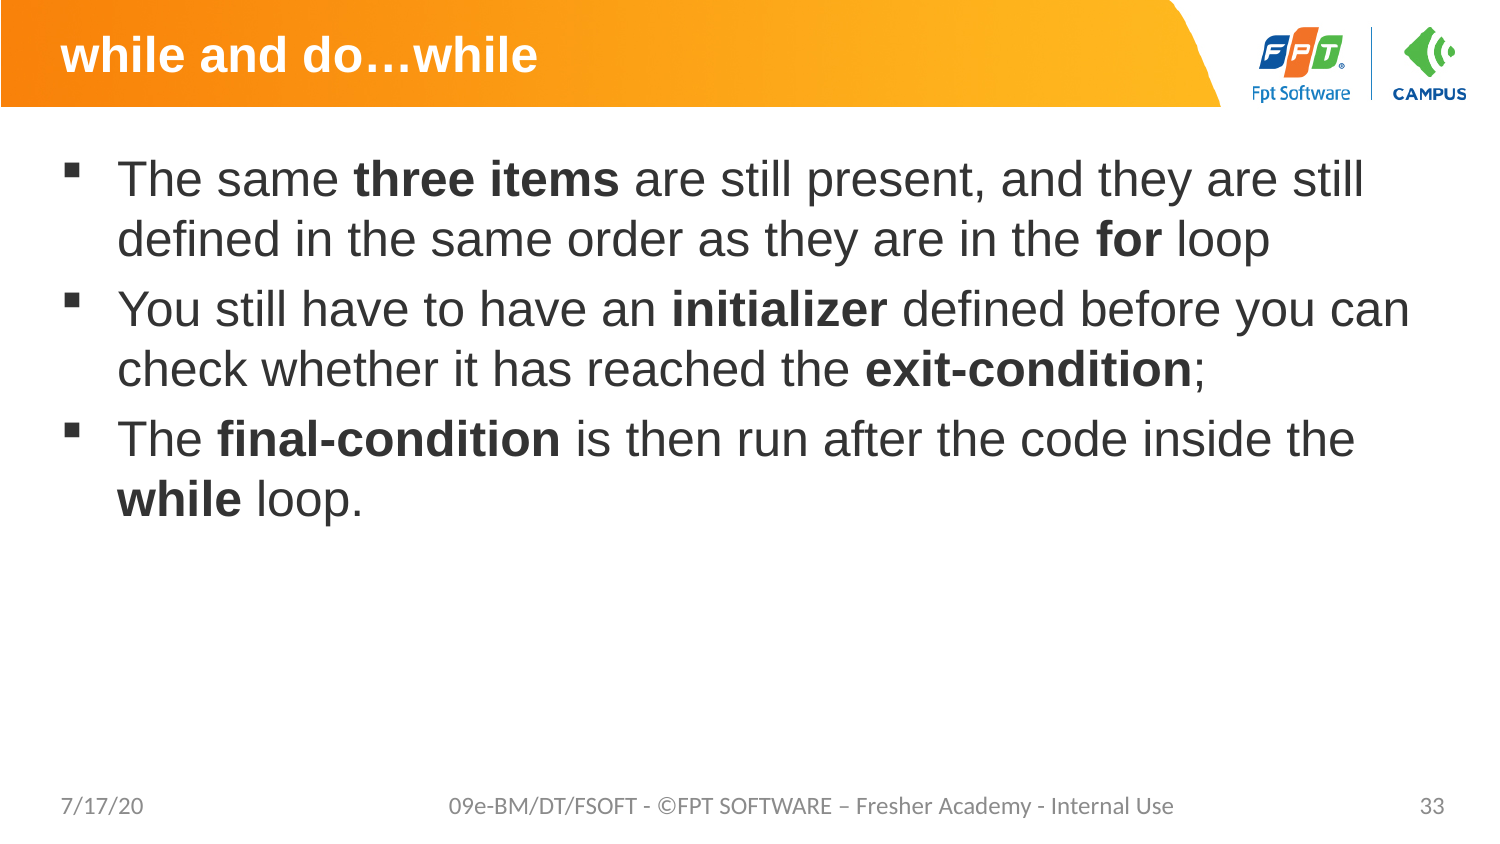

# while and do…while
The same three items are still present, and they are still defined in the same order as they are in the for loop
You still have to have an initializer defined before you can check whether it has reached the exit-condition;
The final-condition is then run after the code inside the while loop.
7/17/20
09e-BM/DT/FSOFT - ©FPT SOFTWARE – Fresher Academy - Internal Use
33